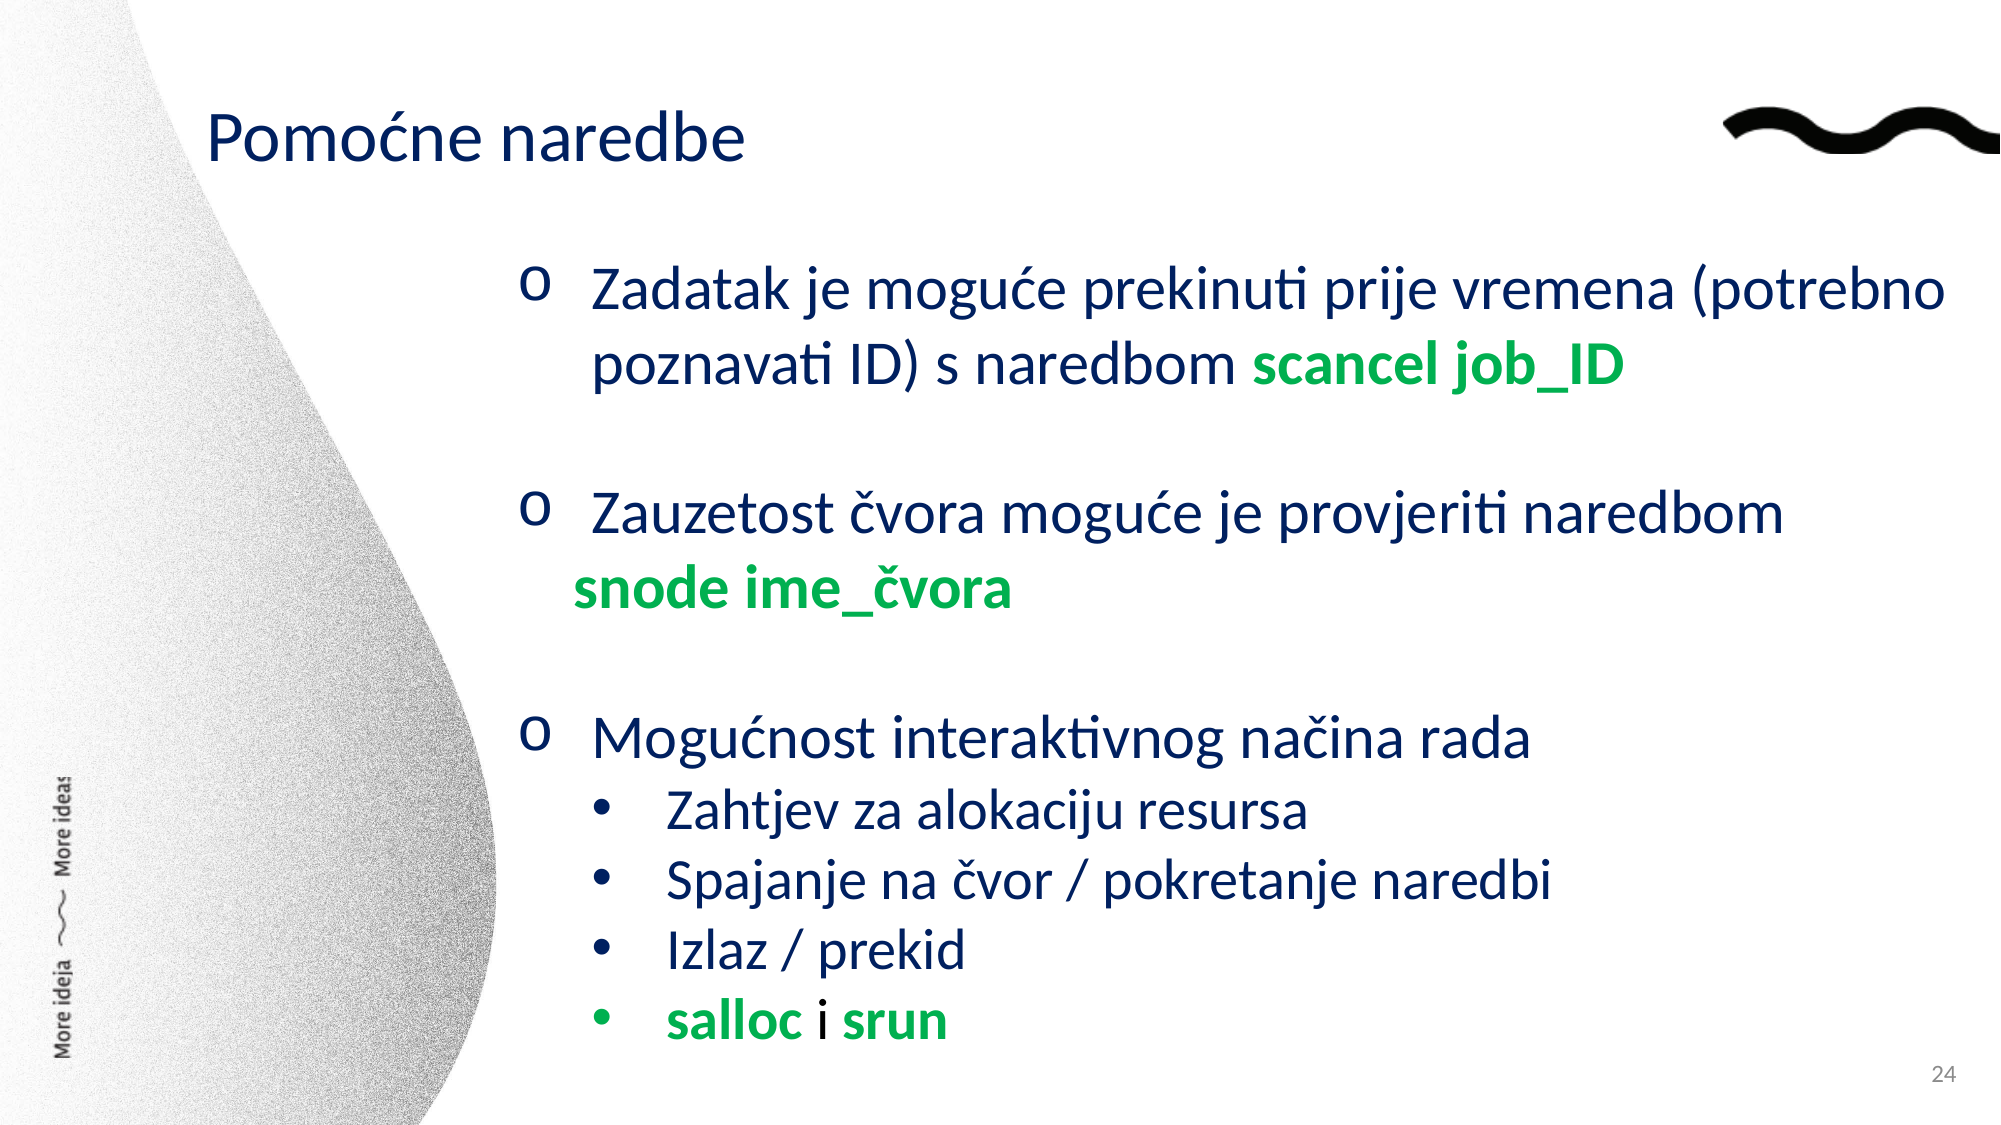

Pomoćne naredbe
Zadatak je moguće prekinuti prije vremena (potrebno poznavati ID) s naredbom scancel job_ID

Zauzetost čvora moguće je provjeriti naredbom
    snode ime_čvora

Mogućnost interaktivnog načina rada
Zahtjev za alokaciju resursa
Spajanje na čvor / pokretanje naredbi
Izlaz / prekid
salloc i srun

24